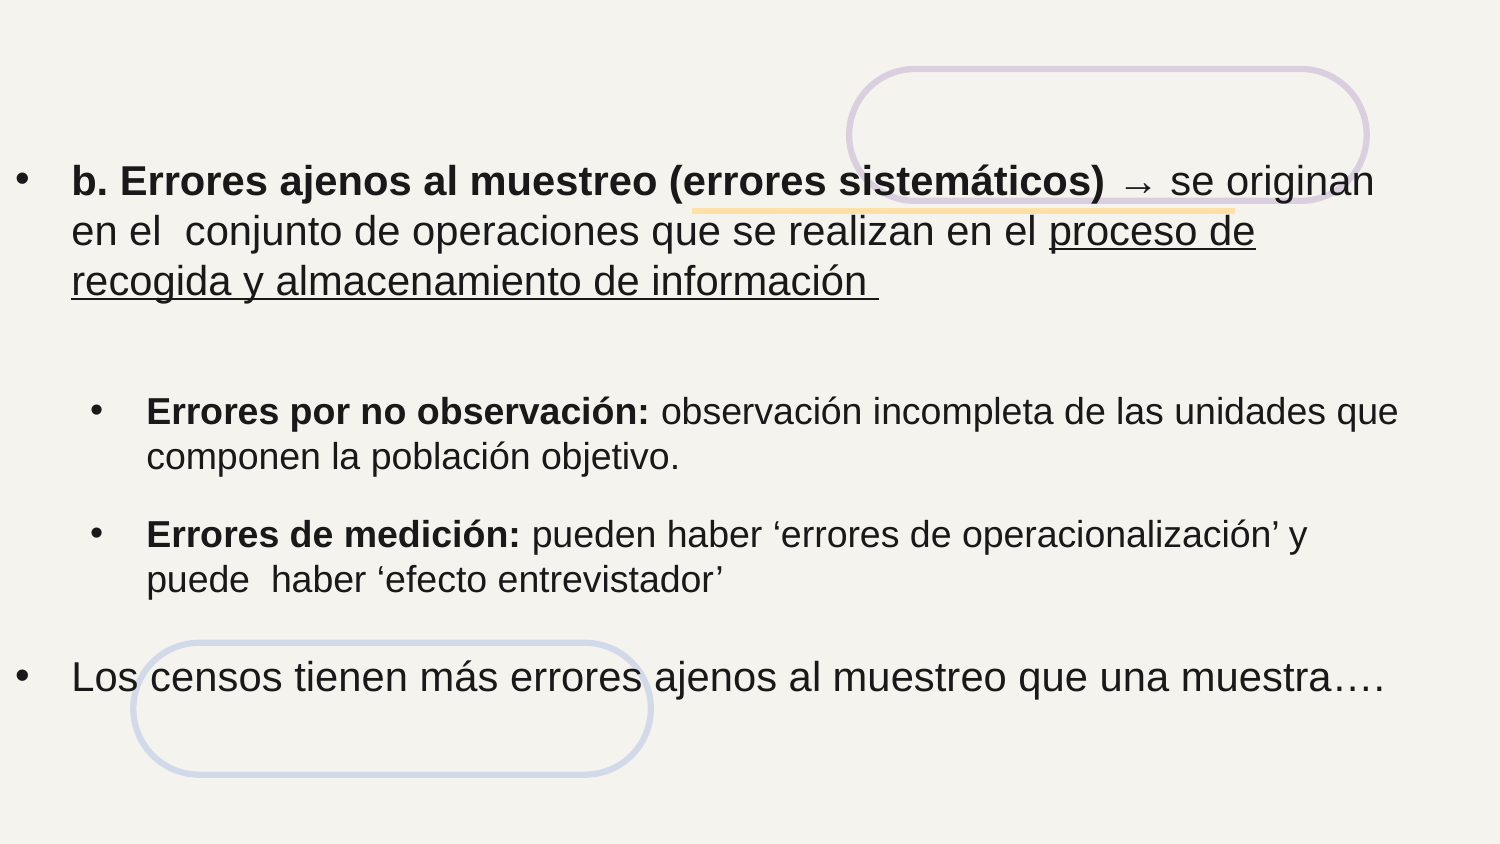

b. Errores ajenos al muestreo (errores sistemáticos) → se originan en el  conjunto de operaciones que se realizan en el proceso de recogida y almacenamiento de información

Errores por no observación: observación incompleta de las unidades que componen la población objetivo.
Errores de medición: pueden haber ‘errores de operacionalización’ y puede  haber ‘efecto entrevistador’

Los censos tienen más errores ajenos al muestreo que una muestra….